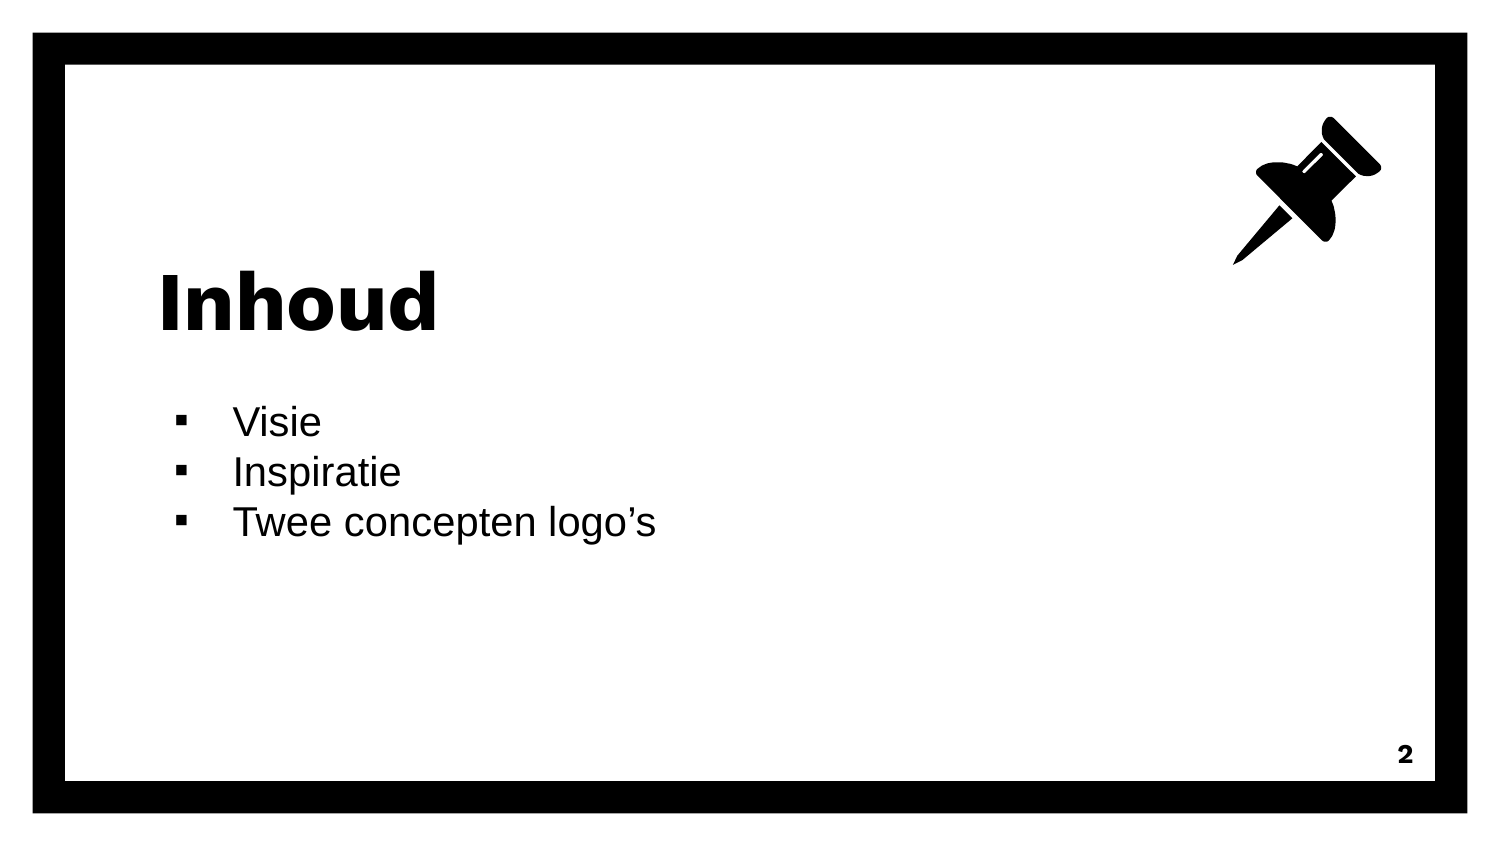

# Inhoud
Visie
Inspiratie
Twee concepten logo’s
2